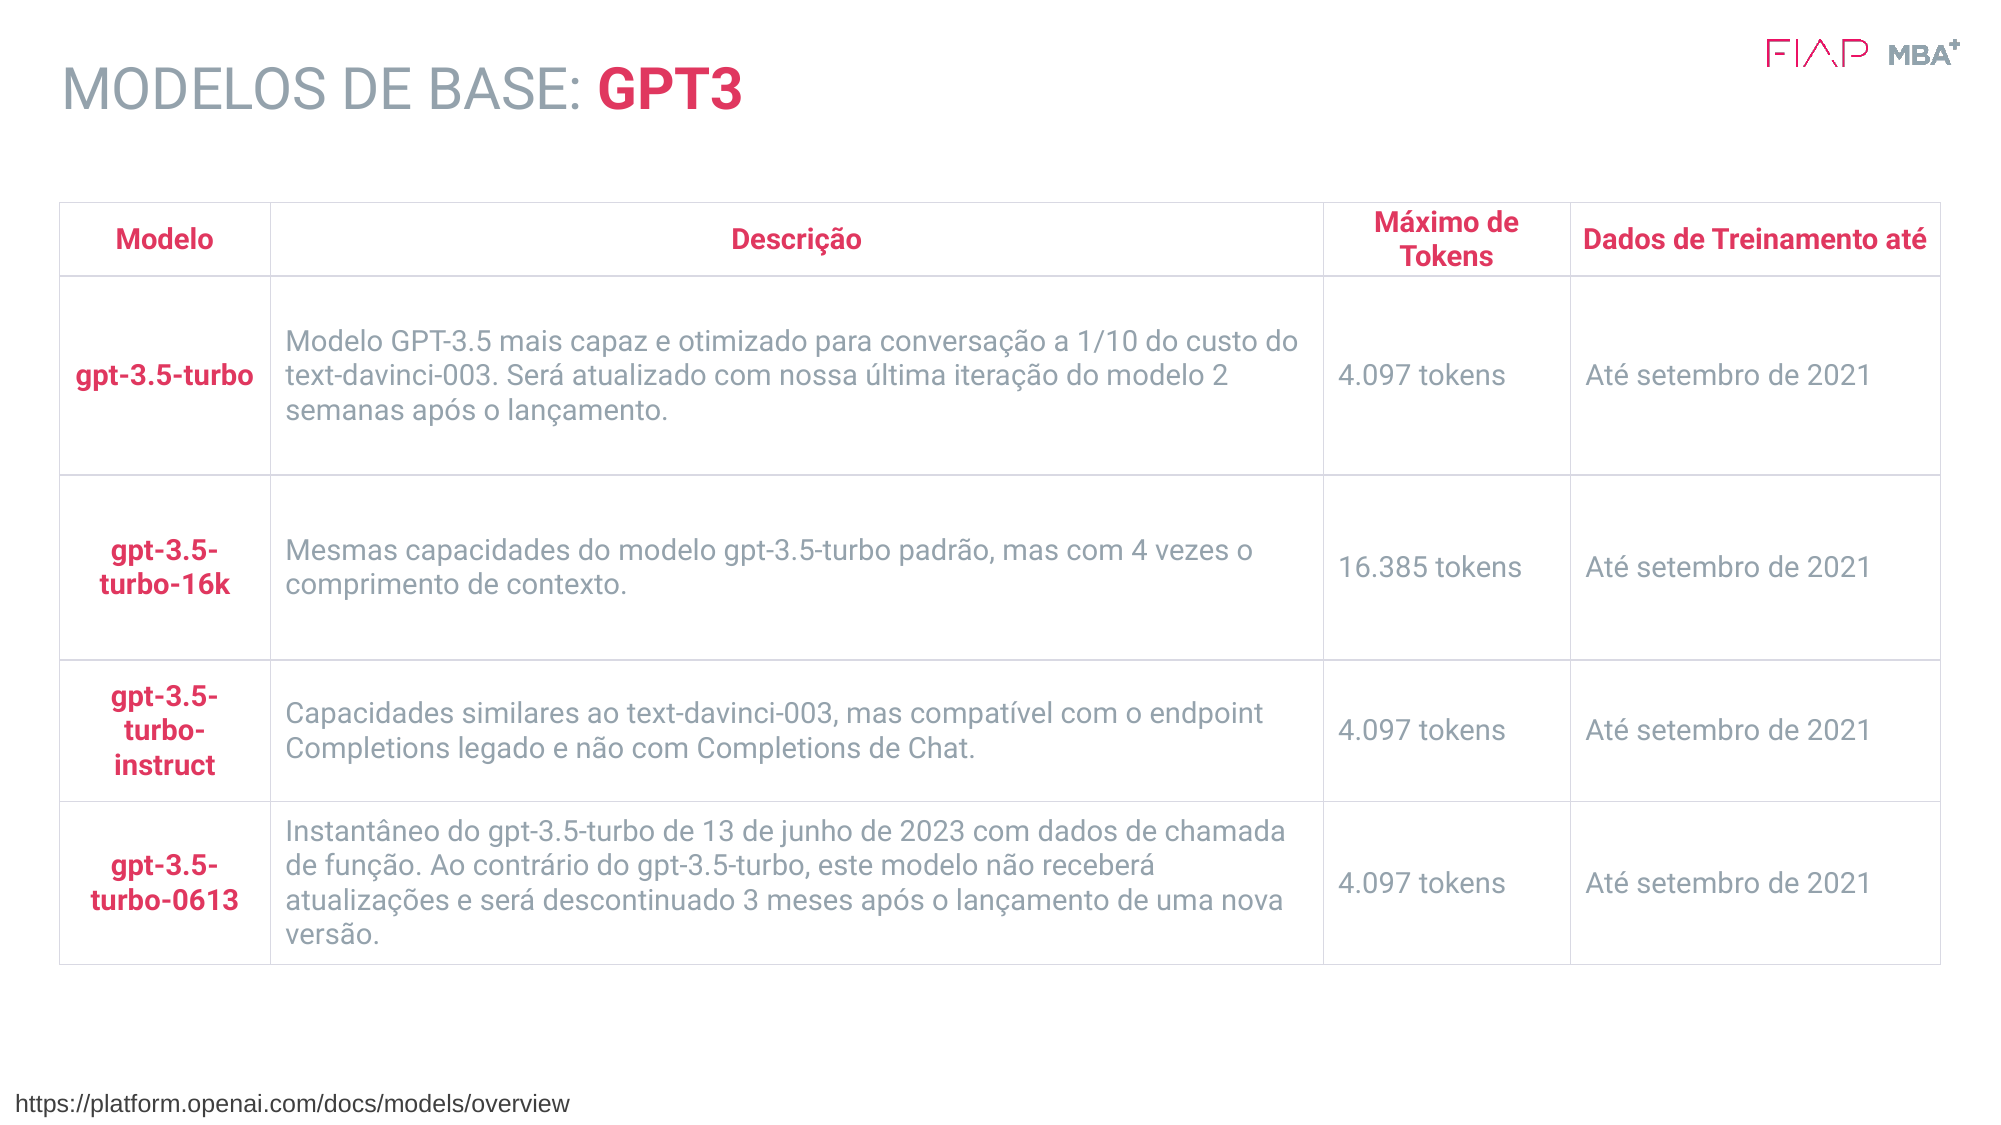

# MODELOS DE BASE: GPT3
| Modelo | Descrição | Máximo de Tokens | Dados de Treinamento até |
| --- | --- | --- | --- |
| gpt-3.5-turbo | Modelo GPT-3.5 mais capaz e otimizado para conversação a 1/10 do custo do text-davinci-003. Será atualizado com nossa última iteração do modelo 2 semanas após o lançamento. | 4.097 tokens | Até setembro de 2021 |
| gpt-3.5-turbo-16k | Mesmas capacidades do modelo gpt-3.5-turbo padrão, mas com 4 vezes o comprimento de contexto. | 16.385 tokens | Até setembro de 2021 |
| gpt-3.5-turbo-instruct | Capacidades similares ao text-davinci-003, mas compatível com o endpoint Completions legado e não com Completions de Chat. | 4.097 tokens | Até setembro de 2021 |
| gpt-3.5-turbo-0613 | Instantâneo do gpt-3.5-turbo de 13 de junho de 2023 com dados de chamada de função. Ao contrário do gpt-3.5-turbo, este modelo não receberá atualizações e será descontinuado 3 meses após o lançamento de uma nova versão. | 4.097 tokens | Até setembro de 2021 |
https://platform.openai.com/docs/models/overview